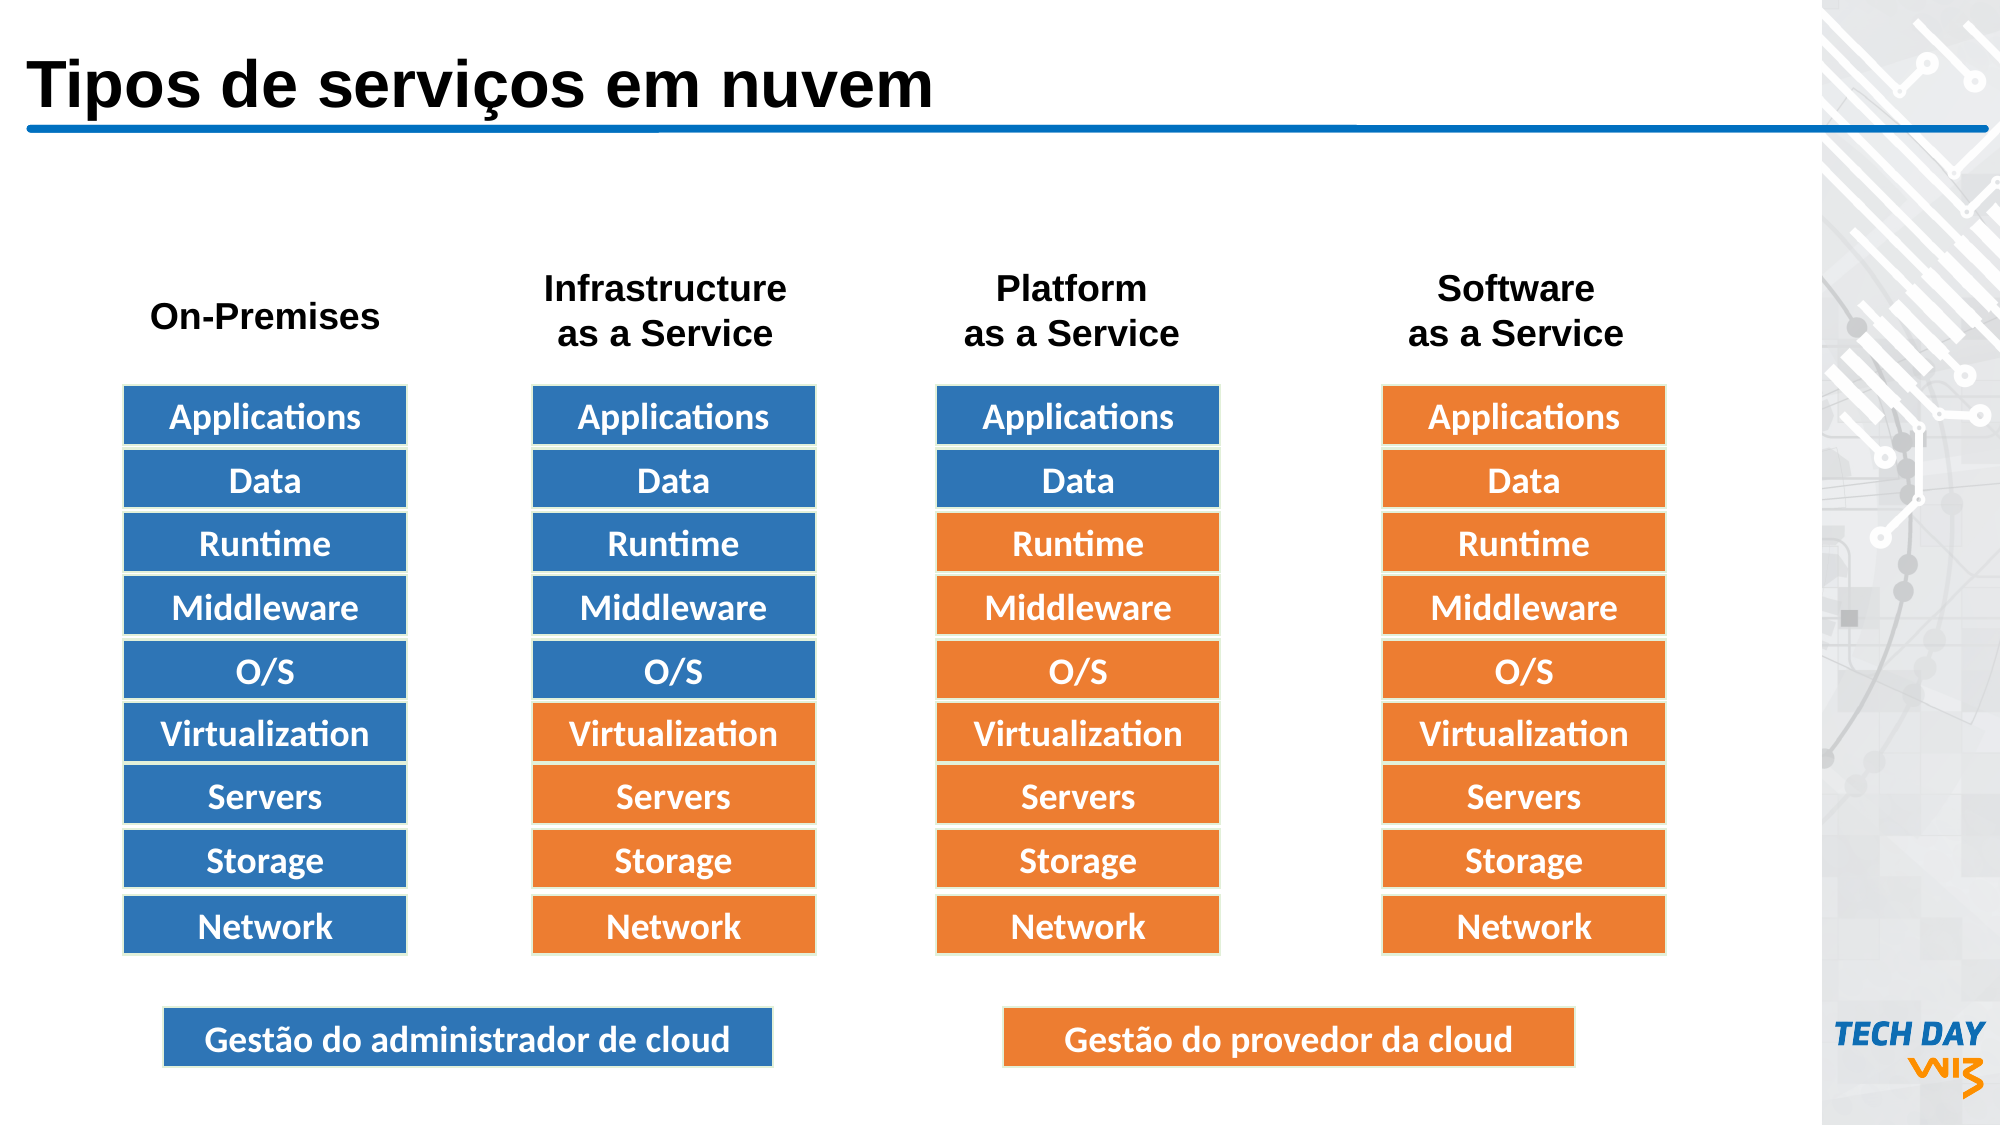

Tipos de serviços em nuvem

Cartilha de
Aprendizagem

Infrastructure
as a Service
Platform
as a Service
Software
as a Service
On-Premises
Applications
Applications
Applications
Applications
Data
Data
Data
Data
Runtime
Runtime
Runtime
Runtime
Middleware
Middleware
Middleware
Middleware
O/S
O/S
O/S
O/S
Virtualization
Virtualization
Virtualization
Virtualization
Servers
Servers
Servers
Servers
Storage
Storage
Storage
Storage
Network
Network
Network
Network
Gestão do administrador de cloud
Gestão do provedor da cloud